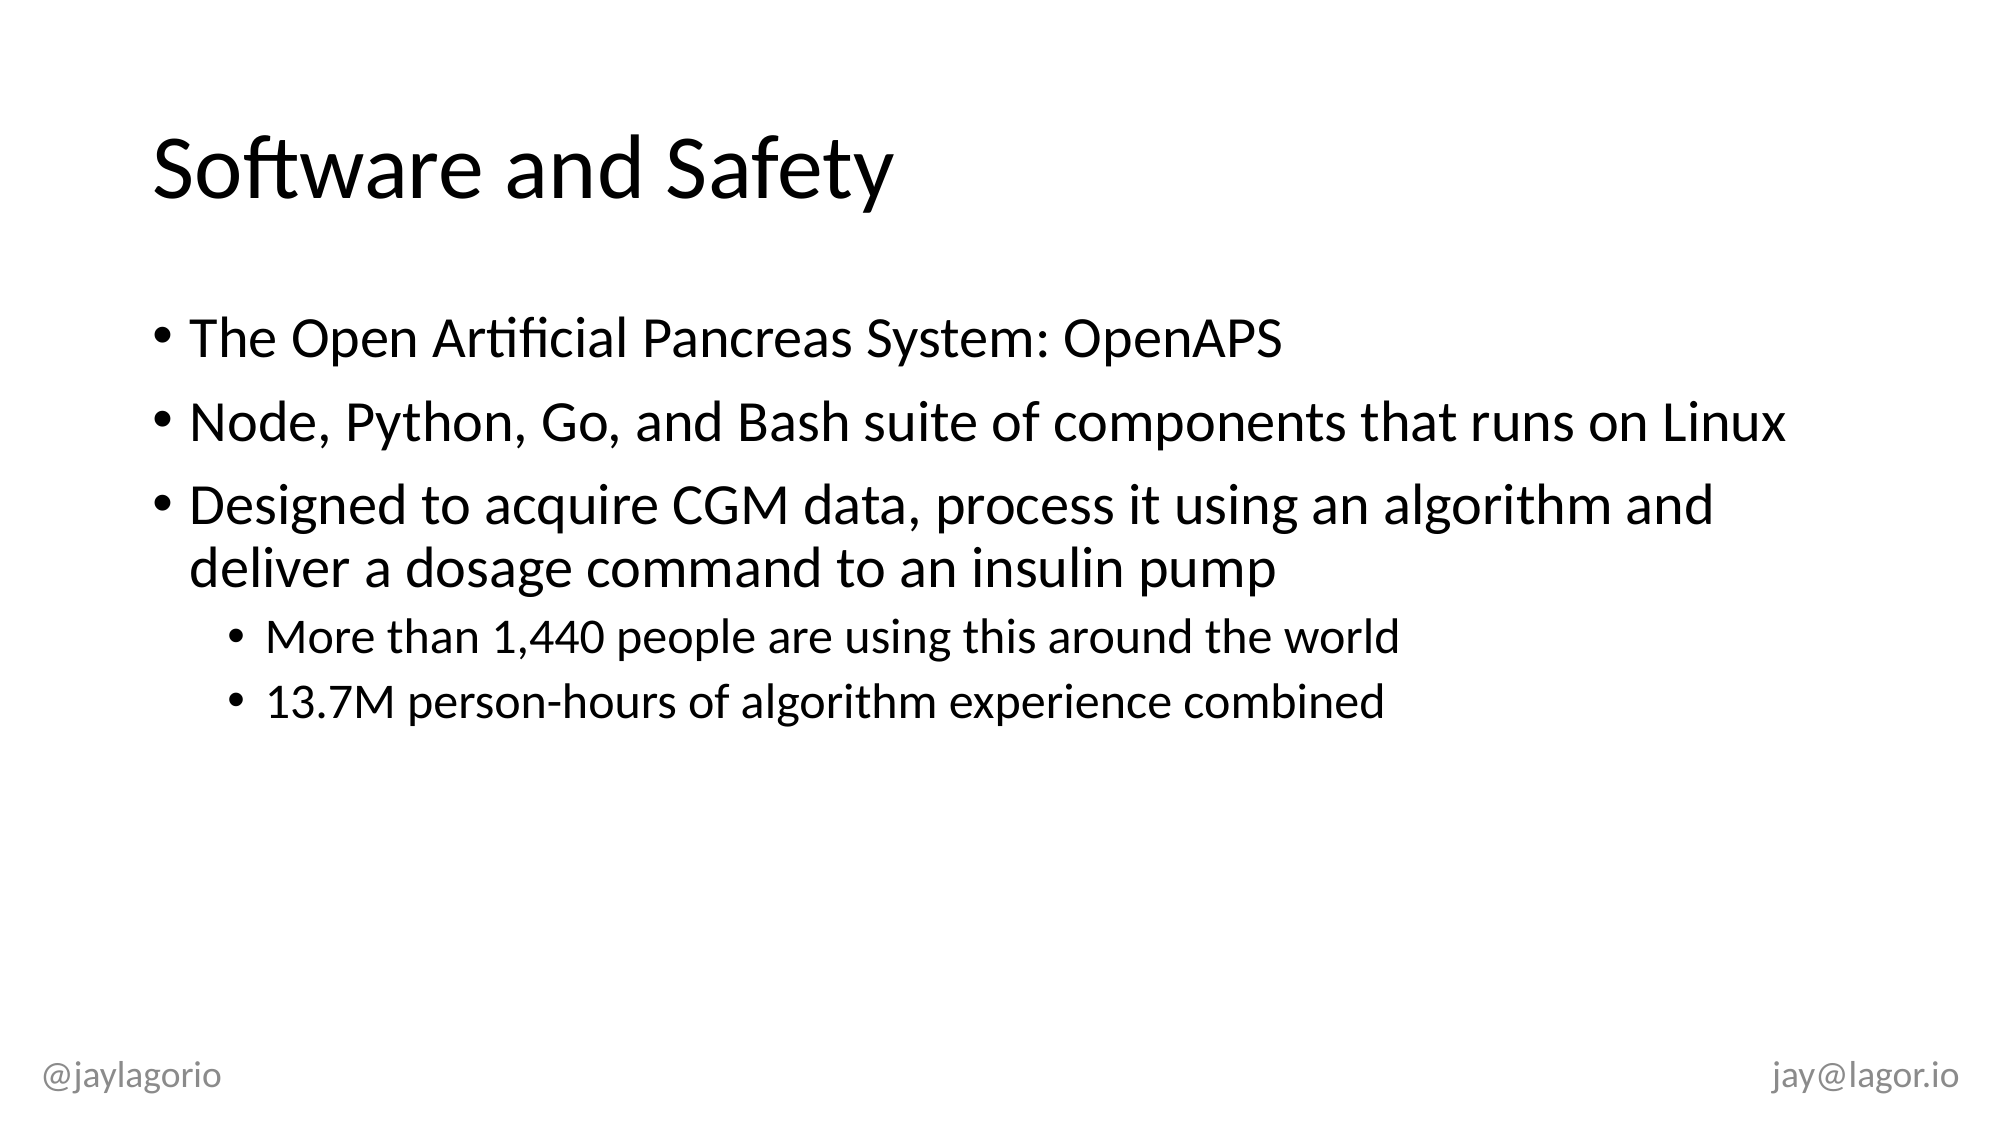

# Software and Safety
The Open Artificial Pancreas System: OpenAPS
Node, Python, Go, and Bash suite of components that runs on Linux
Designed to acquire CGM data, process it using an algorithm and deliver a dosage command to an insulin pump
More than 1,440 people are using this around the world
13.7M person-hours of algorithm experience combined